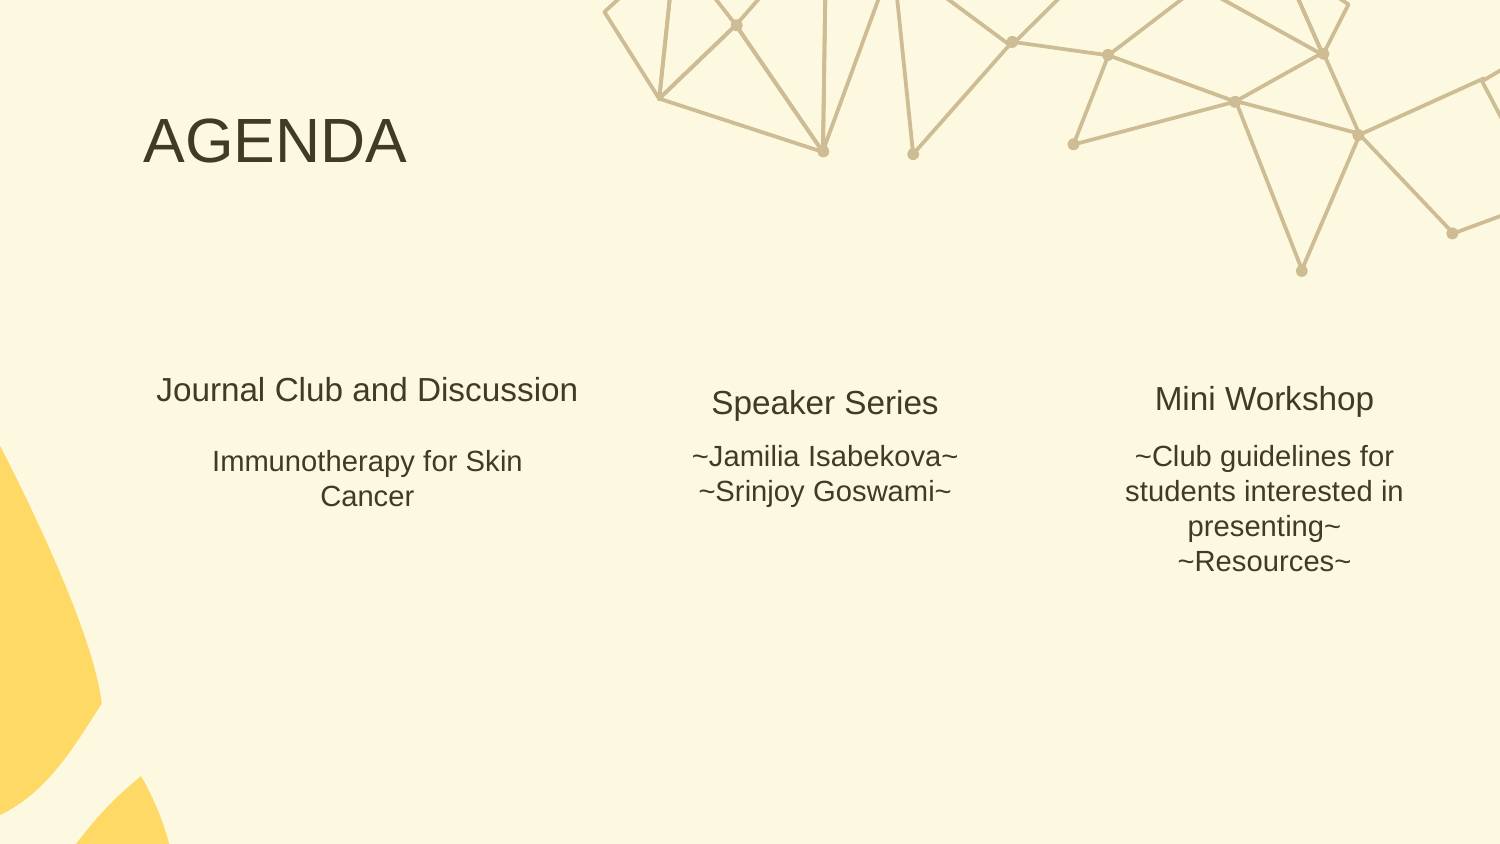

# AGENDA
Mini Workshop
Speaker Series

Journal Club and Discussion
~Club guidelines for students interested in presenting~
~Resources~
~Jamilia Isabekova~
~Srinjoy Goswami~
Immunotherapy for Skin Cancer